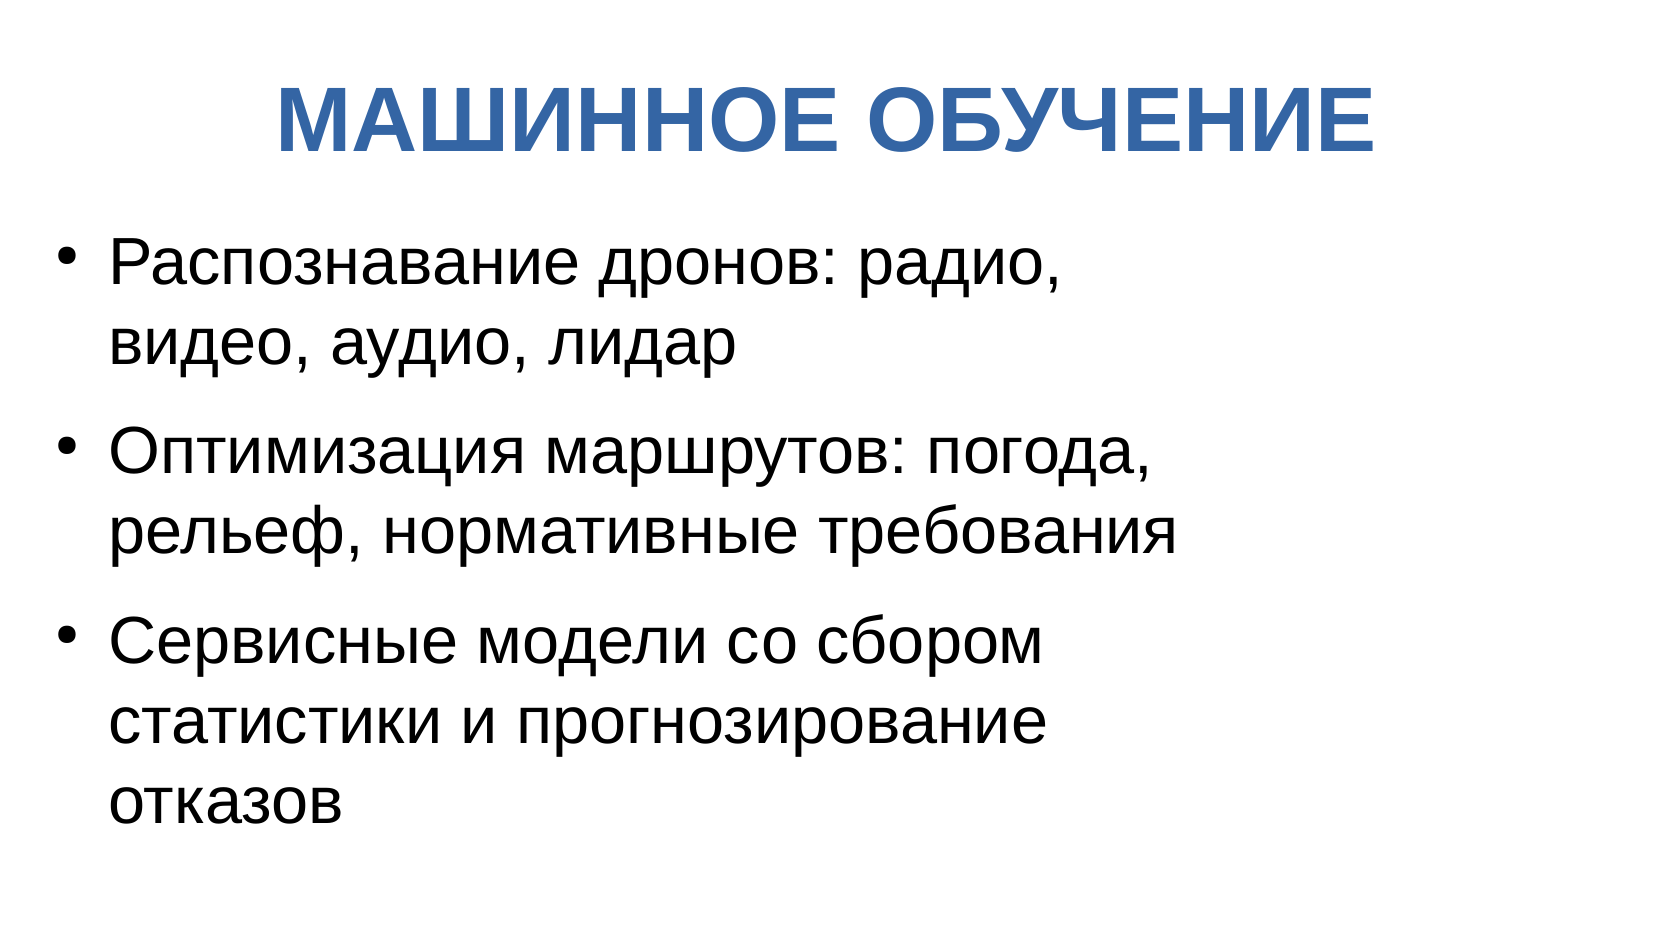

МАШИННОЕ ОБУЧЕНИЕ
Распознавание дронов: радио, видео, аудио, лидар
Оптимизация маршрутов: погода, рельеф, нормативные требования
Сервисные модели со сбором статистики и прогнозирование отказов